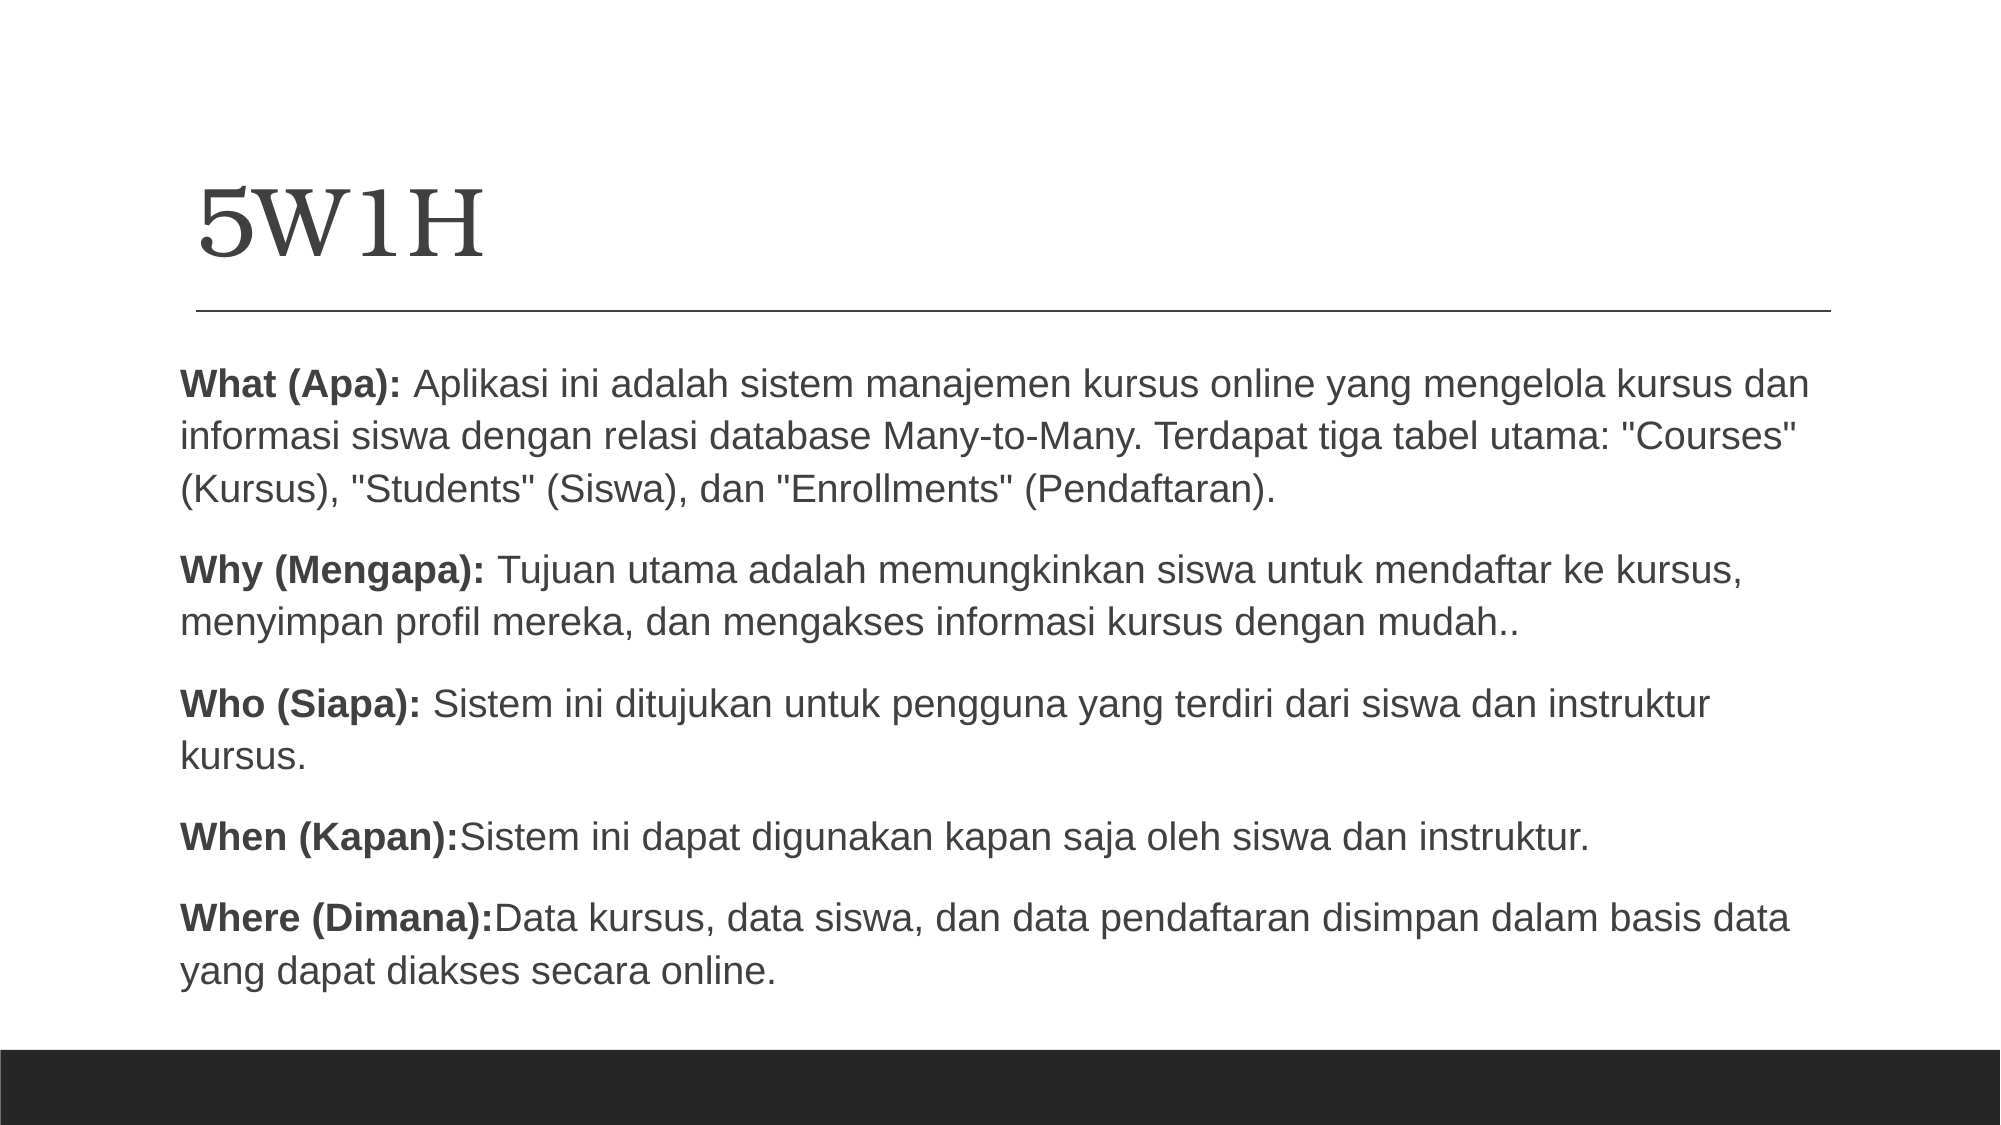

# 5W1H
What (Apa): Aplikasi ini adalah sistem manajemen kursus online yang mengelola kursus dan informasi siswa dengan relasi database Many-to-Many. Terdapat tiga tabel utama: "Courses" (Kursus), "Students" (Siswa), dan "Enrollments" (Pendaftaran).
Why (Mengapa): Tujuan utama adalah memungkinkan siswa untuk mendaftar ke kursus, menyimpan profil mereka, dan mengakses informasi kursus dengan mudah..
Who (Siapa): Sistem ini ditujukan untuk pengguna yang terdiri dari siswa dan instruktur kursus.
When (Kapan):Sistem ini dapat digunakan kapan saja oleh siswa dan instruktur.
Where (Dimana):Data kursus, data siswa, dan data pendaftaran disimpan dalam basis data yang dapat diakses secara online.